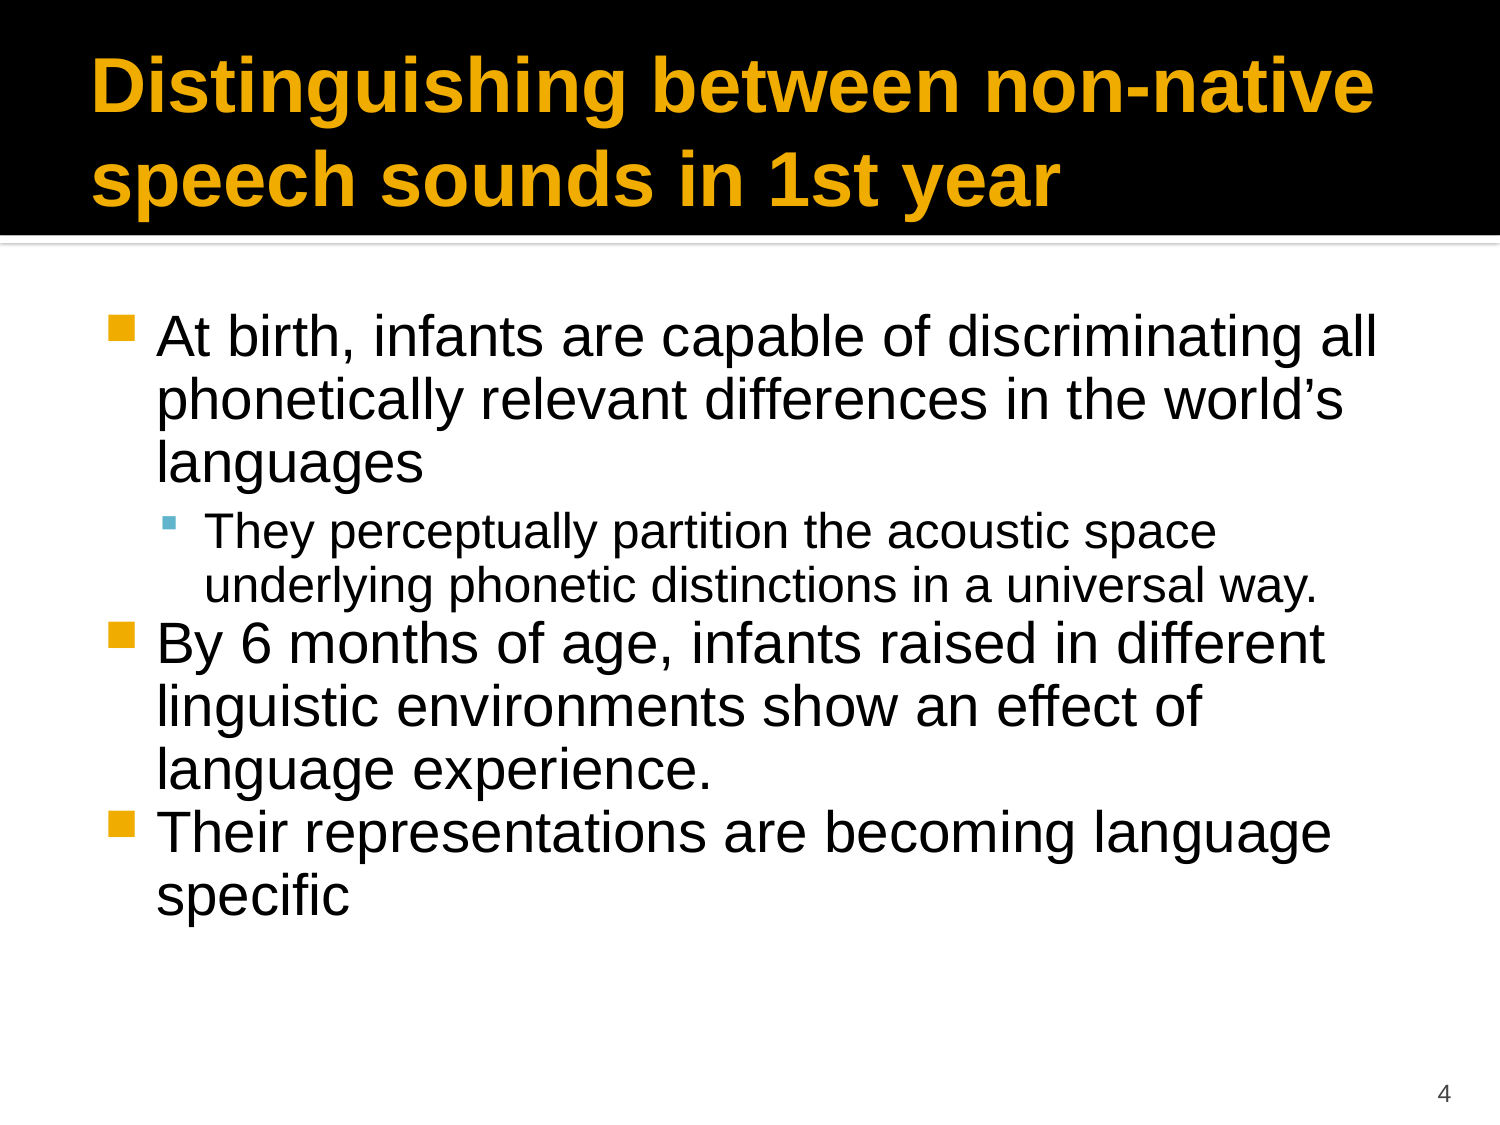

# Distinguishing between non-native speech sounds in 1st year
At birth, infants are capable of discriminating all phonetically relevant differences in the world’s languages
They perceptually partition the acoustic space underlying phonetic distinctions in a universal way.
By 6 months of age, infants raised in different linguistic environments show an effect of language experience.
Their representations are becoming language specific
4